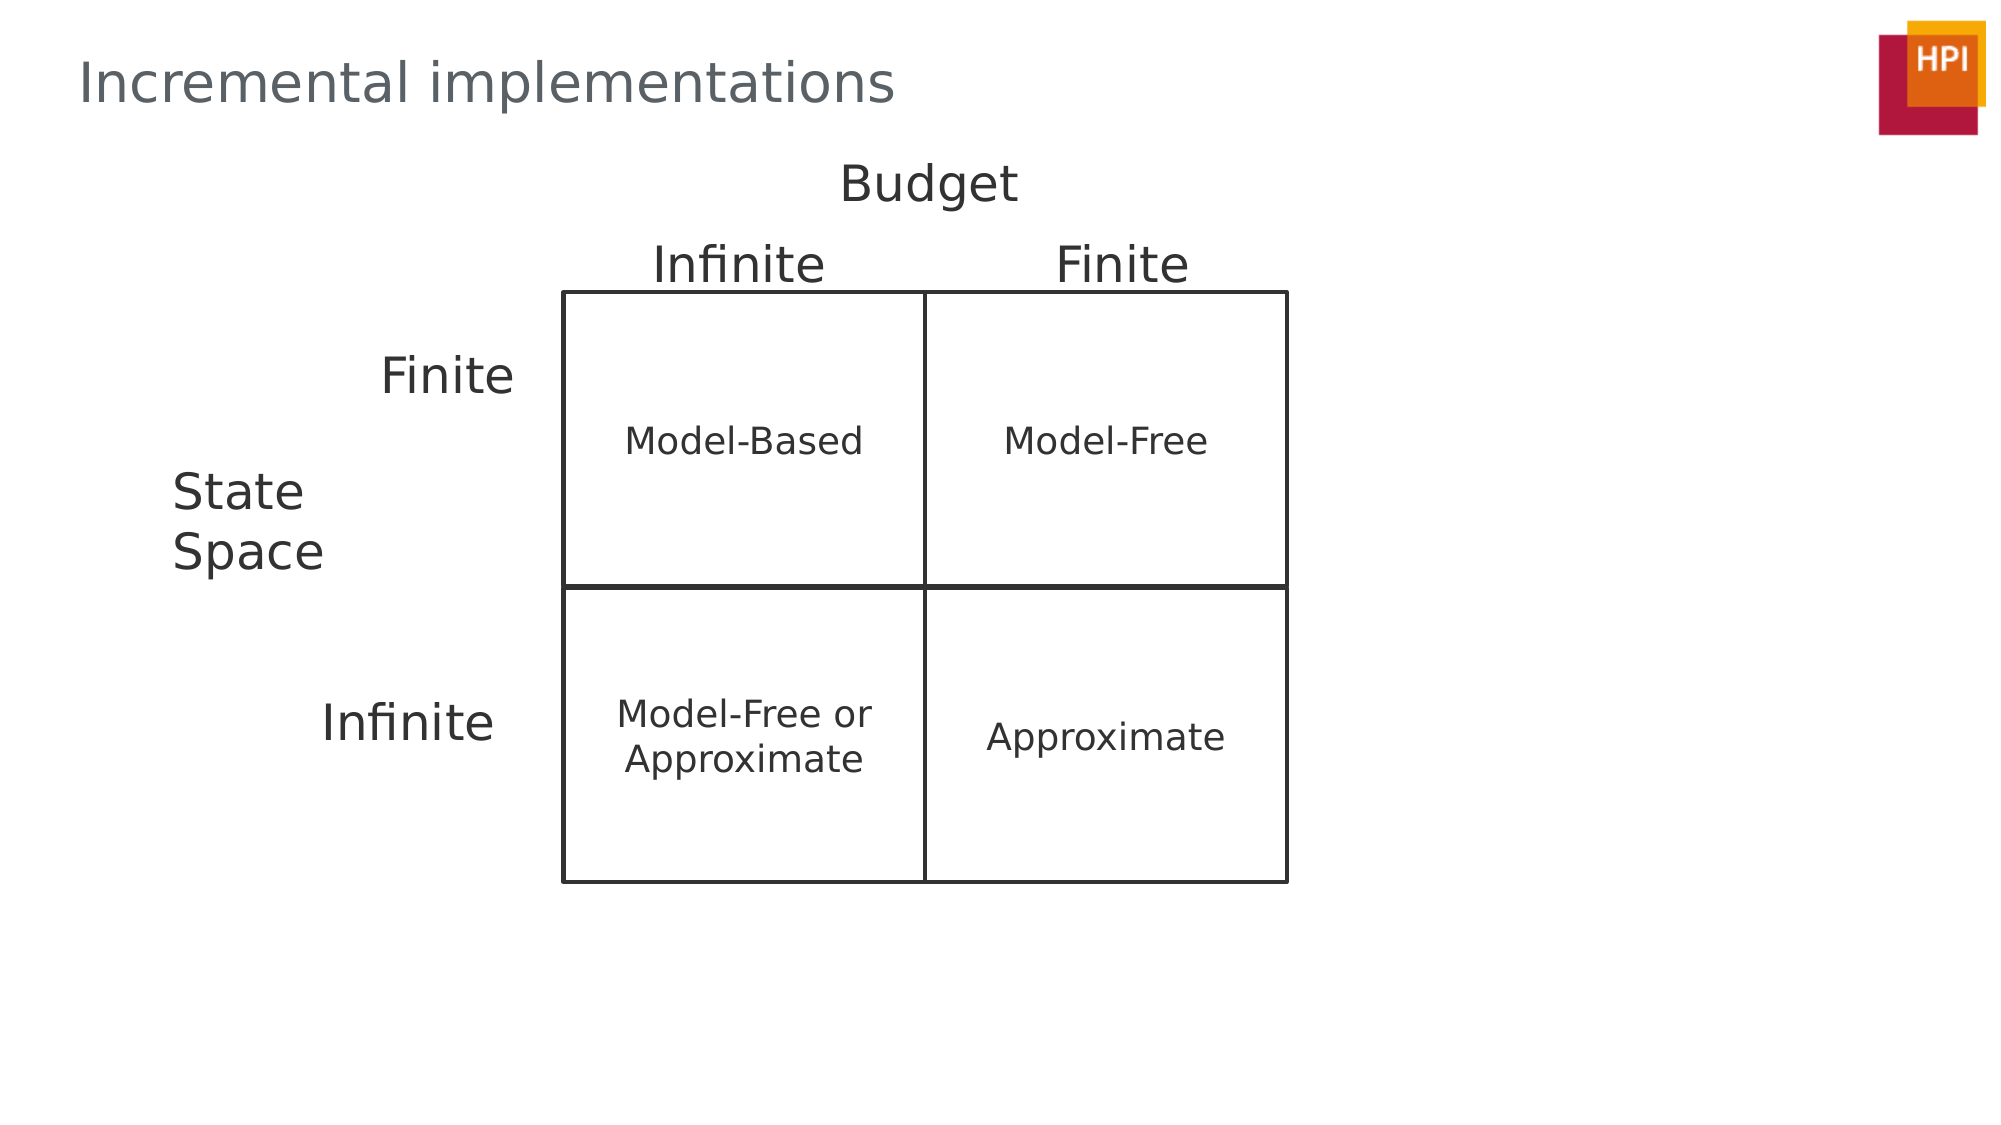

# Incremental implementations
Budget
Infinite
Finite
Model-Based
Model-Free
Finite
State Space
Model-Free or
Approximate
Approximate
Infinite